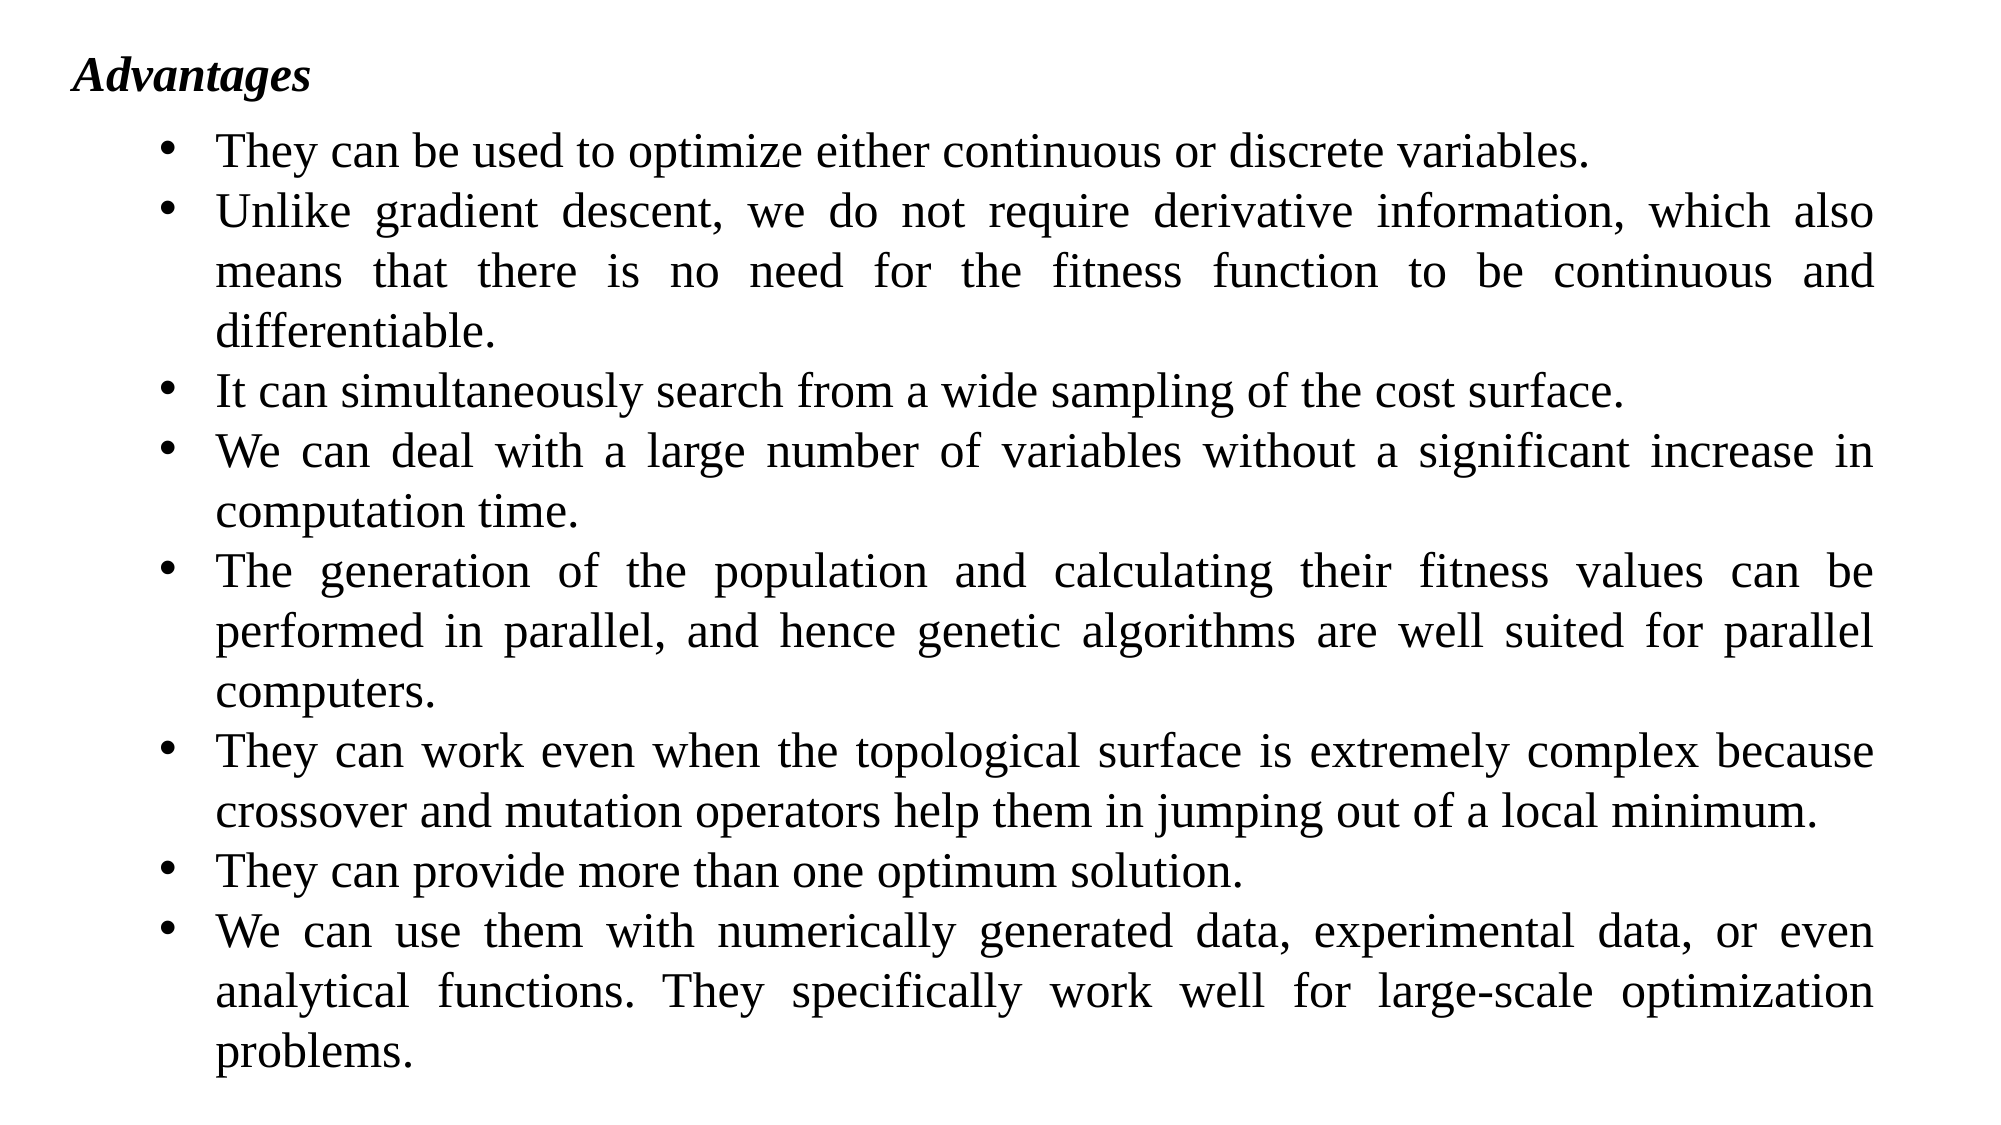

Advantages
They can be used to optimize either continuous or discrete variables.
Unlike gradient descent, we do not require derivative information, which also means that there is no need for the fitness function to be continuous and differentiable.
It can simultaneously search from a wide sampling of the cost surface.
We can deal with a large number of variables without a significant increase in computation time.
The generation of the population and calculating their fitness values can be performed in parallel, and hence genetic algorithms are well suited for parallel computers.
They can work even when the topological surface is extremely complex because crossover and mutation operators help them in jumping out of a local minimum.
They can provide more than one optimum solution.
We can use them with numerically generated data, experimental data, or even analytical functions. They specifically work well for large-scale optimization problems.